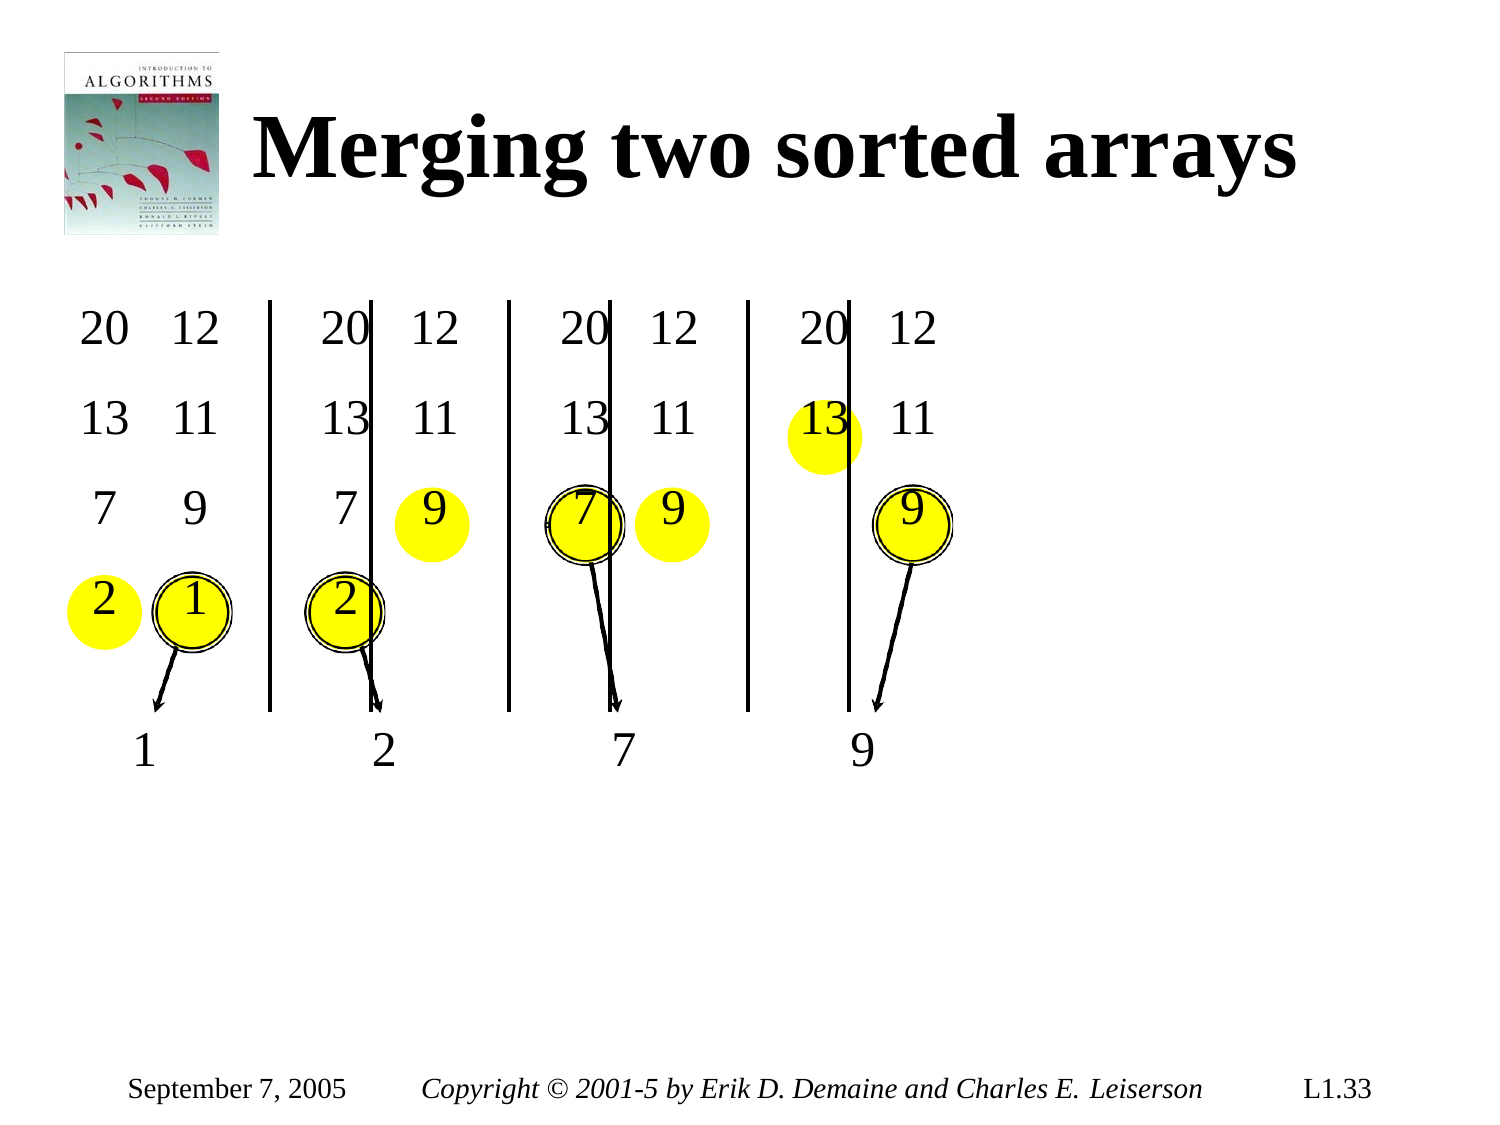

# Merging two sorted arrays
| 20 |  | 12 | 20 |  | 12 | 20 |  | 12 | 20 |  | 12 |
| --- | --- | --- | --- | --- | --- | --- | --- | --- | --- | --- | --- |
| 13 |  | 11 | 13 |  | 11 | 13 |  | 11 | 13 |  | 11 |
| 7 |  | 9 | 7 |  | 9 | 7 |  | 9 |  |  | 9 |
| 2 |  | 1 | 2 |  |  |  |  |  |  |  |  |
|  | 1 |  |  | 2 |  |  | 7 |  |  | 9 |  |

September 7, 2005
Copyright © 2001-5 by Erik D. Demaine and Charles E. Leiserson
L1.33